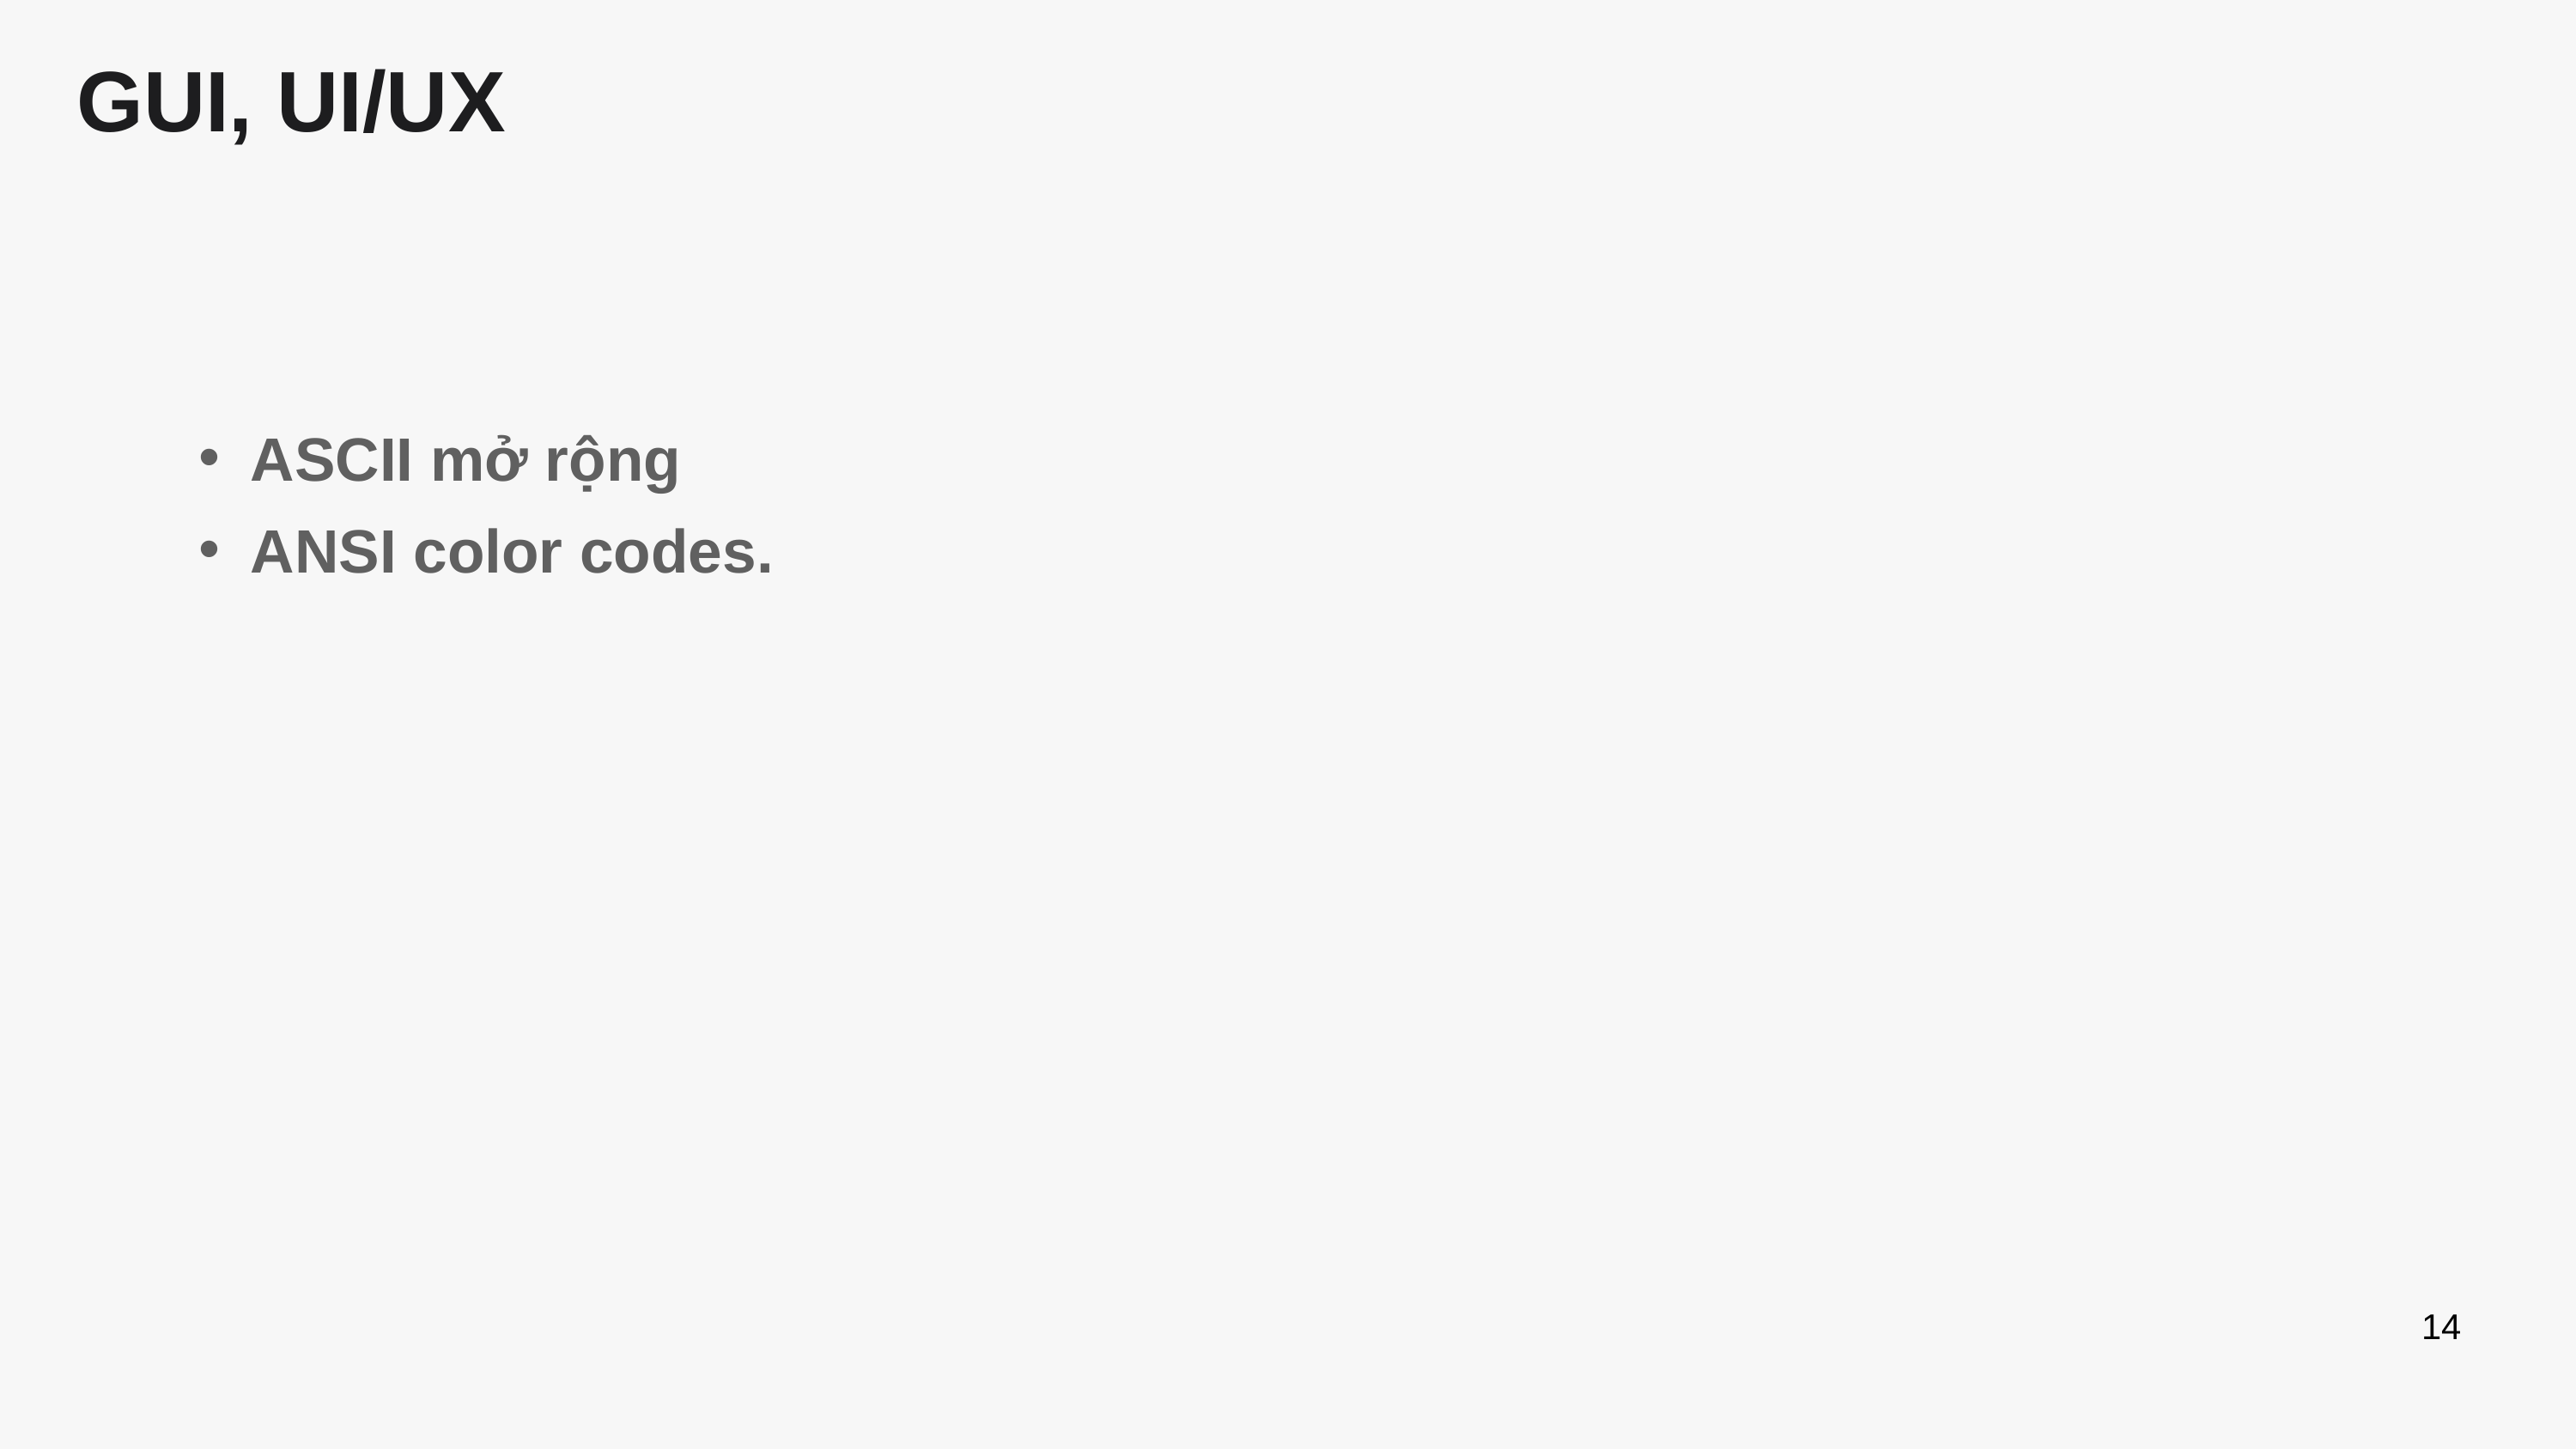

GUI, UI/UX
ASCII mở rộng
ANSI color codes.
14